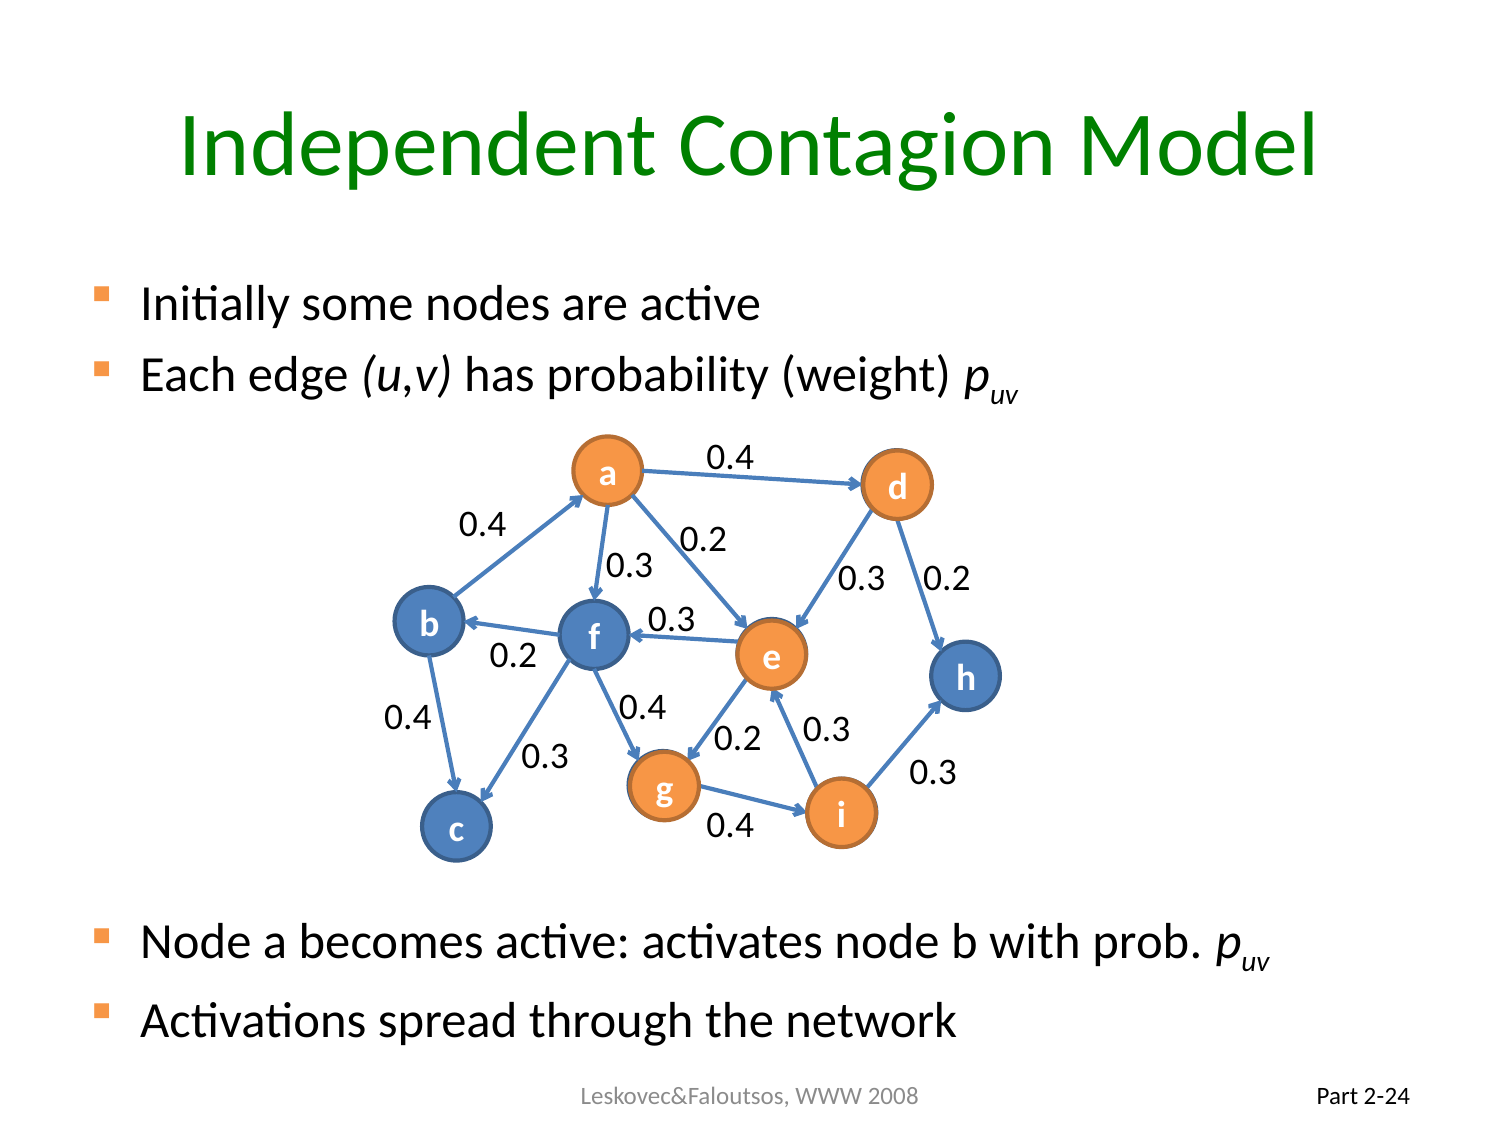

# Independent Contagion Model
Initially some nodes are active
Each edge (u,v) has probability (weight) puv

Node a becomes active: activates node b with prob. puv
Activations spread through the network
0.4
a
d
d
0.4
0.2
0.3
0.3
0.2
b
0.3
f
e
e
0.2
h
0.4
0.4
0.3
0.2
0.3
0.3
g
g
i
i
c
0.4
Leskovec&Faloutsos, WWW 2008
Part 2-24